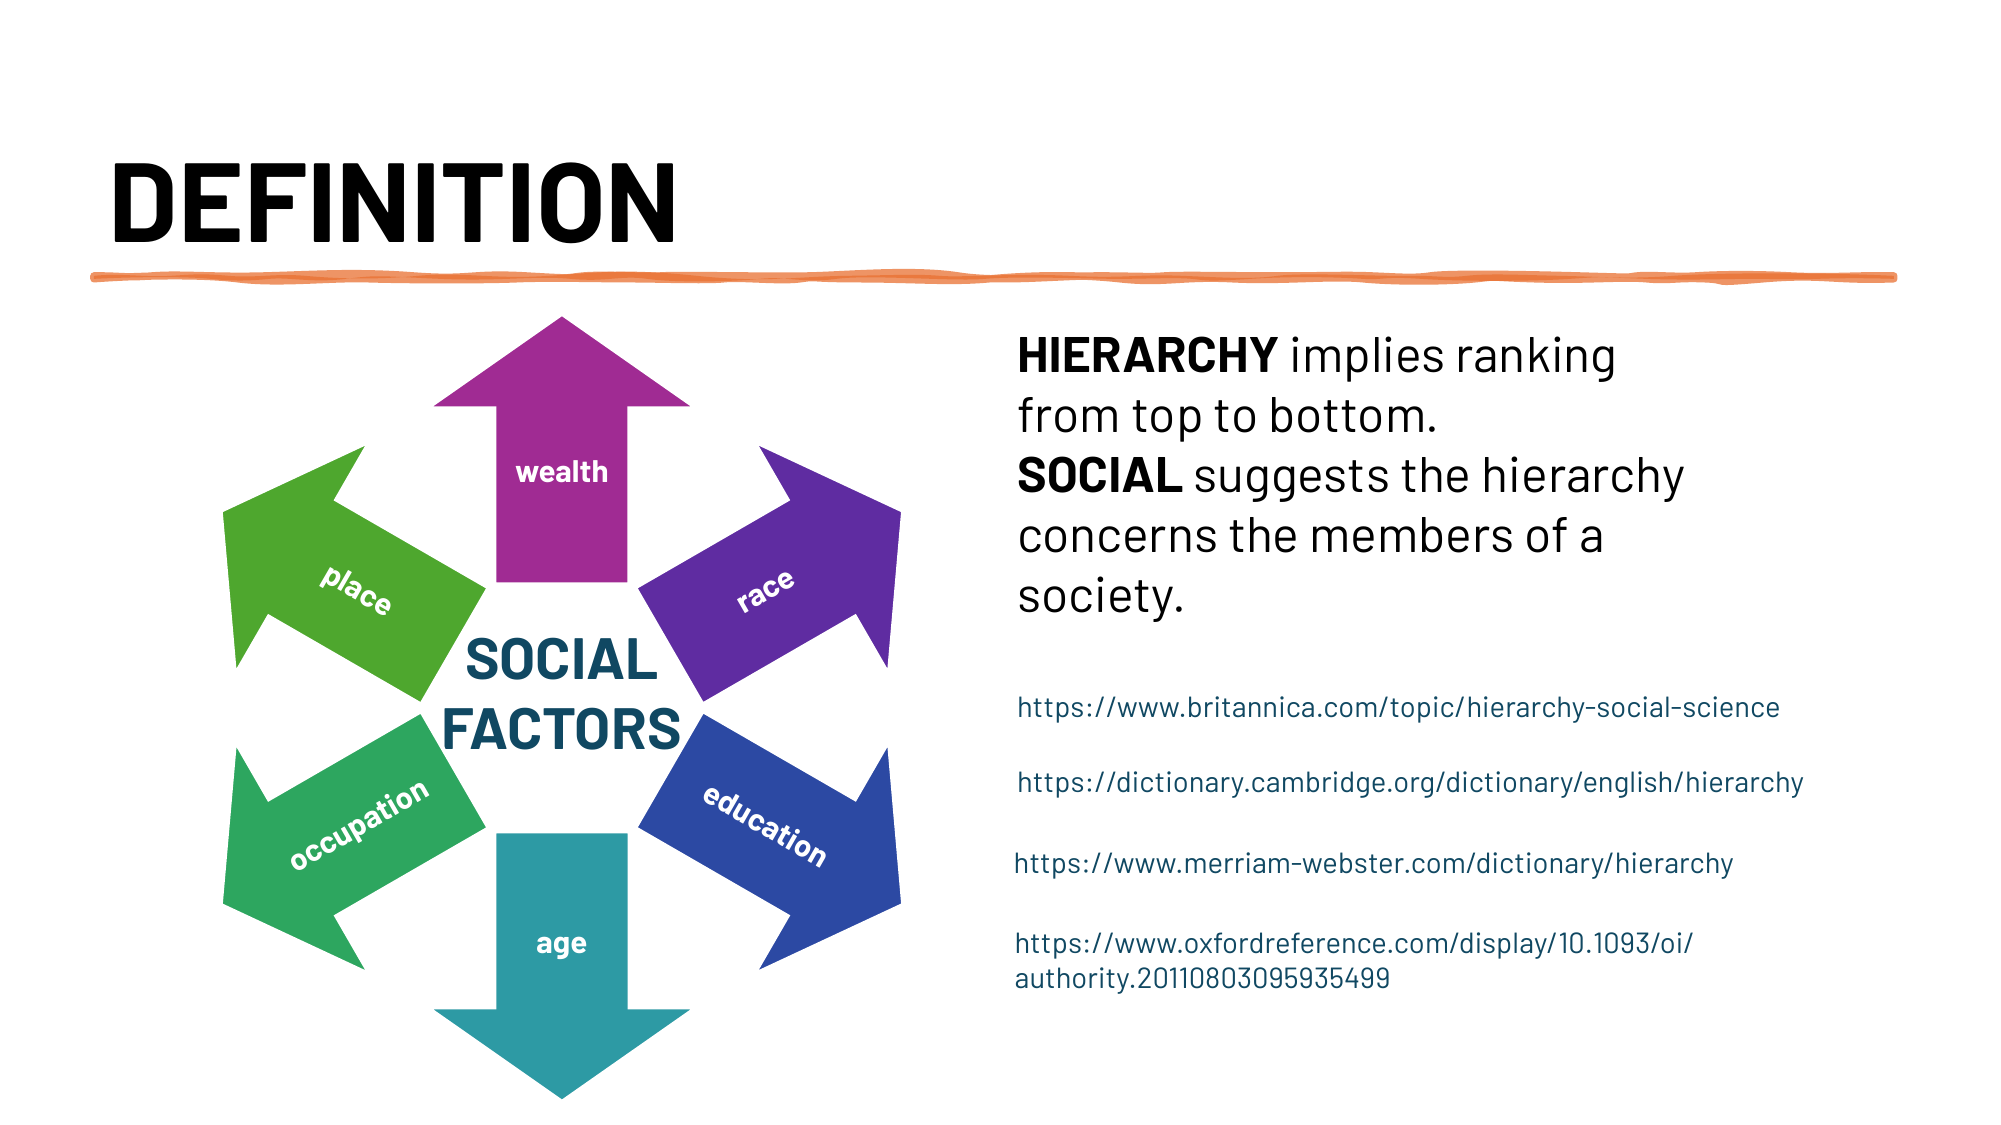

# DEFINITION

wealth
race
education
age
occupation
place
HIERARCHY implies ranking from top to bottom.
SOCIAL suggests the hierarchy concerns the members of a society.
SOCIAL FACTORS
https://www.britannica.com/topic/hierarchy-social-science
https://dictionary.cambridge.org/dictionary/english/hierarchy
https://www.merriam-webster.com/dictionary/hierarchy
https://www.oxfordreference.com/display/10.1093/oi/authority.20110803095935499